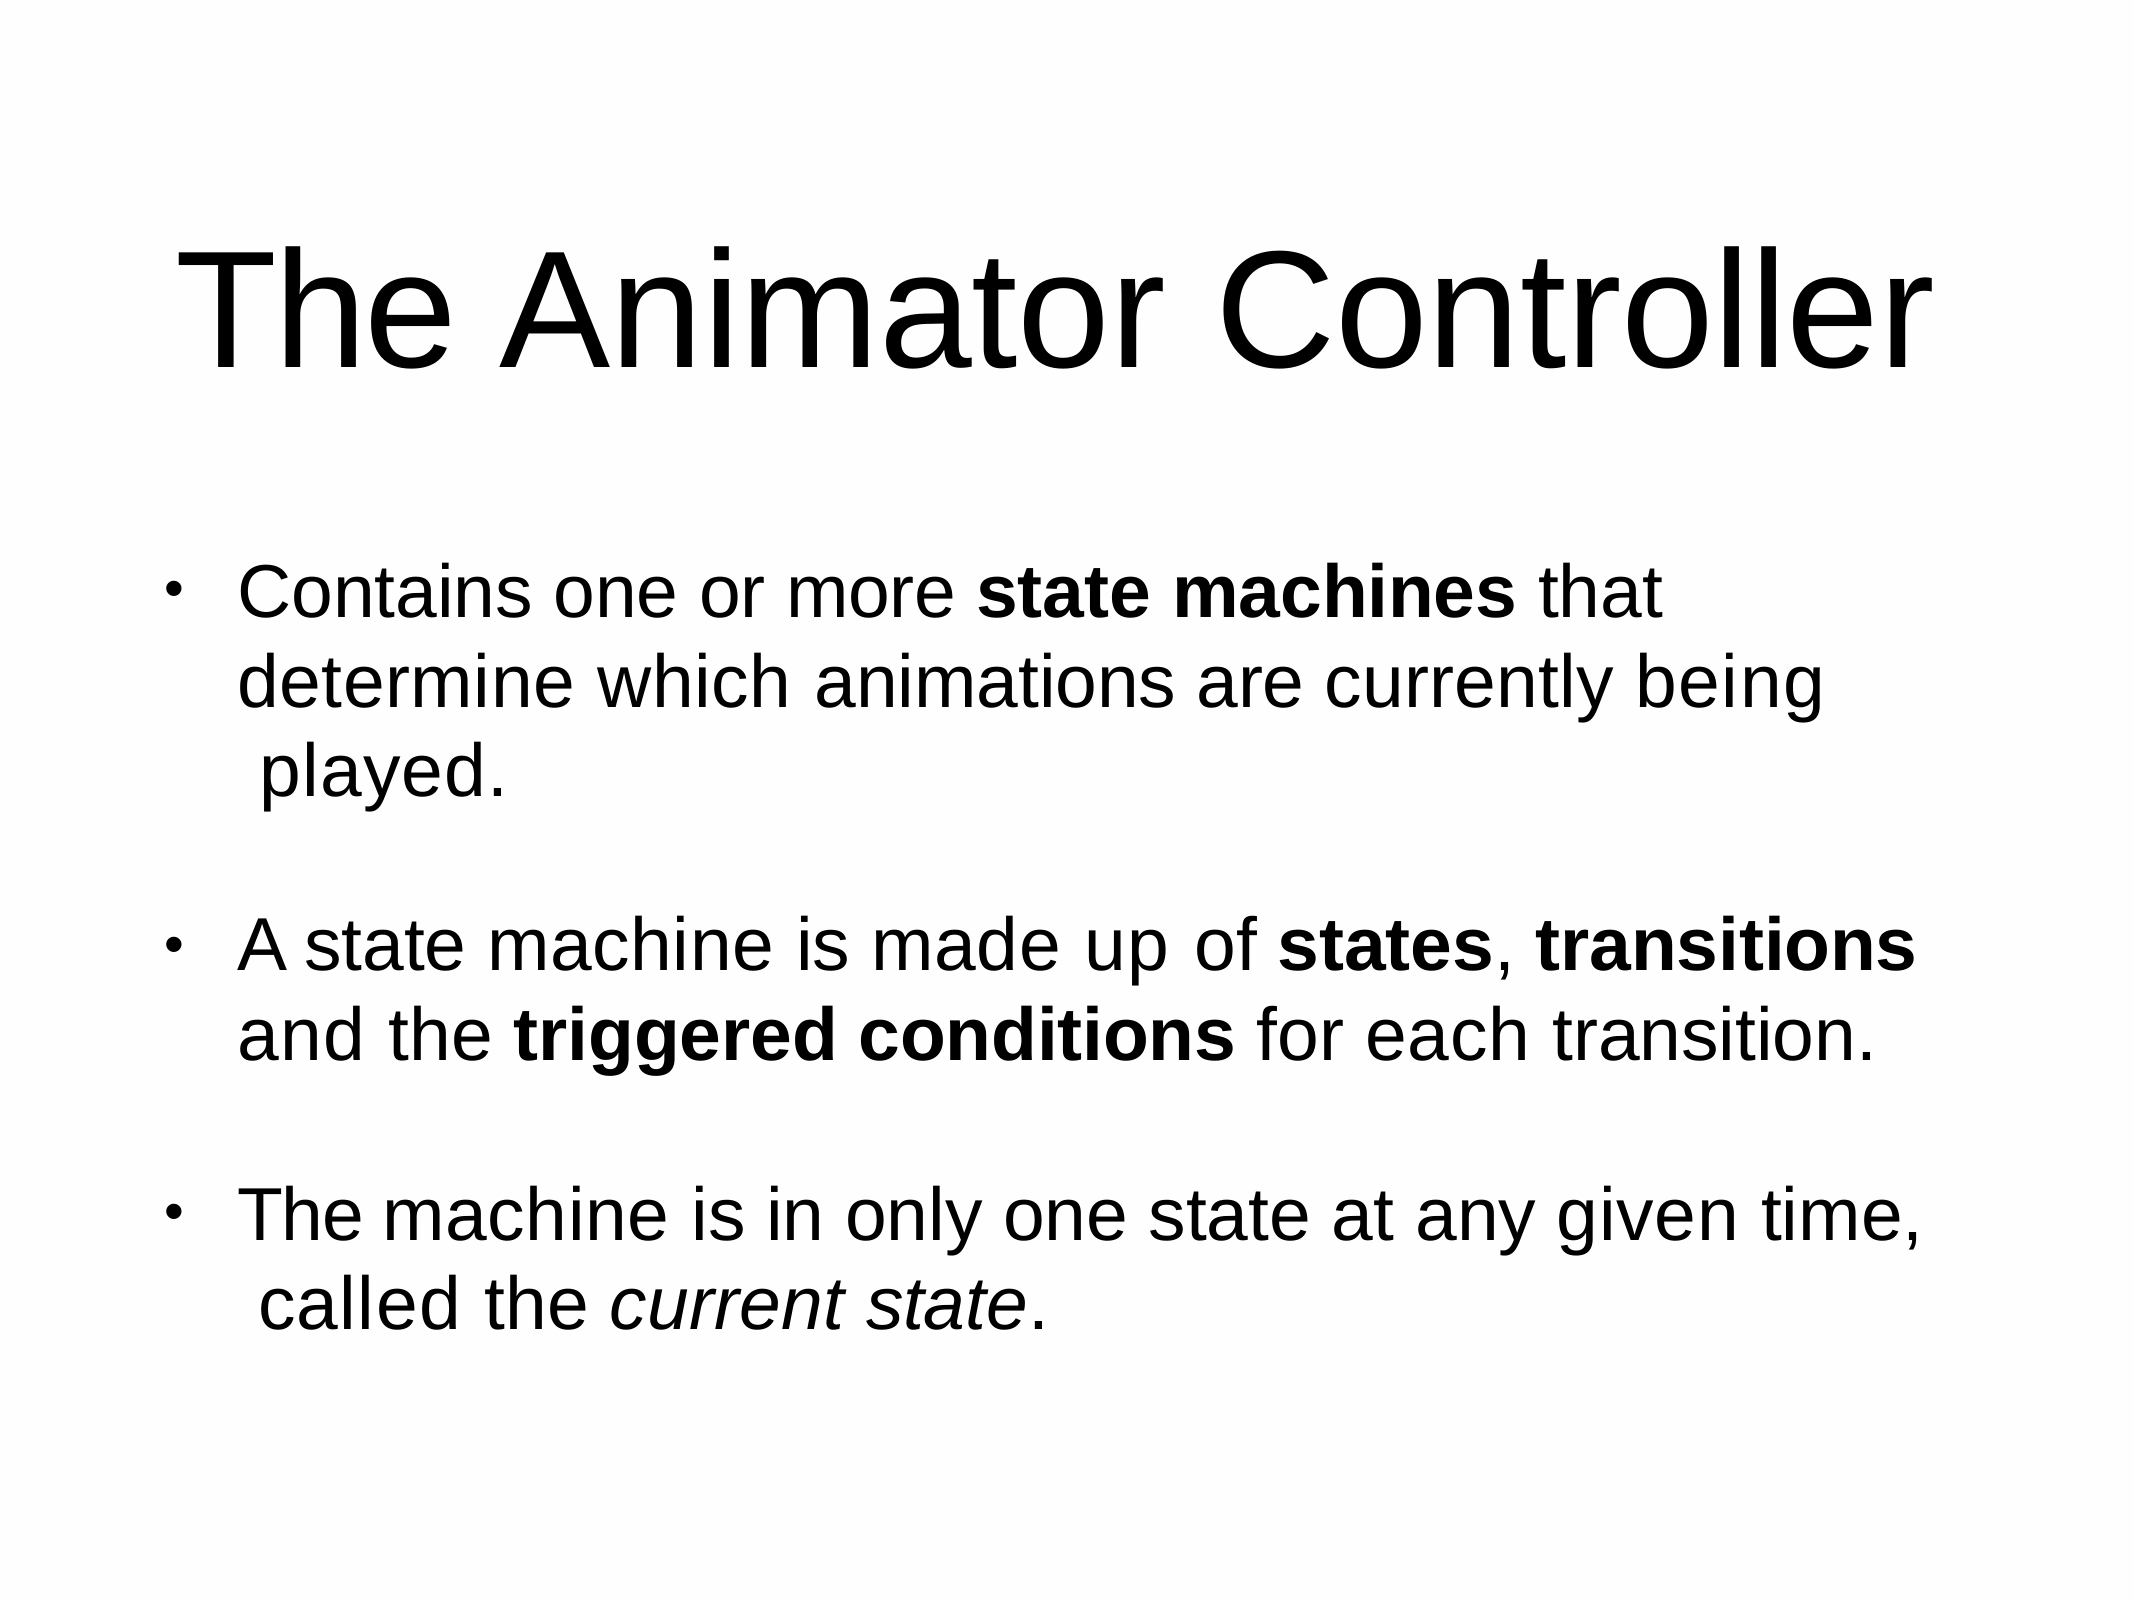

# The Animator Controller
Contains one or more state machines that  determine which animations are currently being  played.
•
A state machine is made up of states, transitions
and the triggered conditions for each transition.
•
The machine is in only one state at any given time,  called the current state.
•